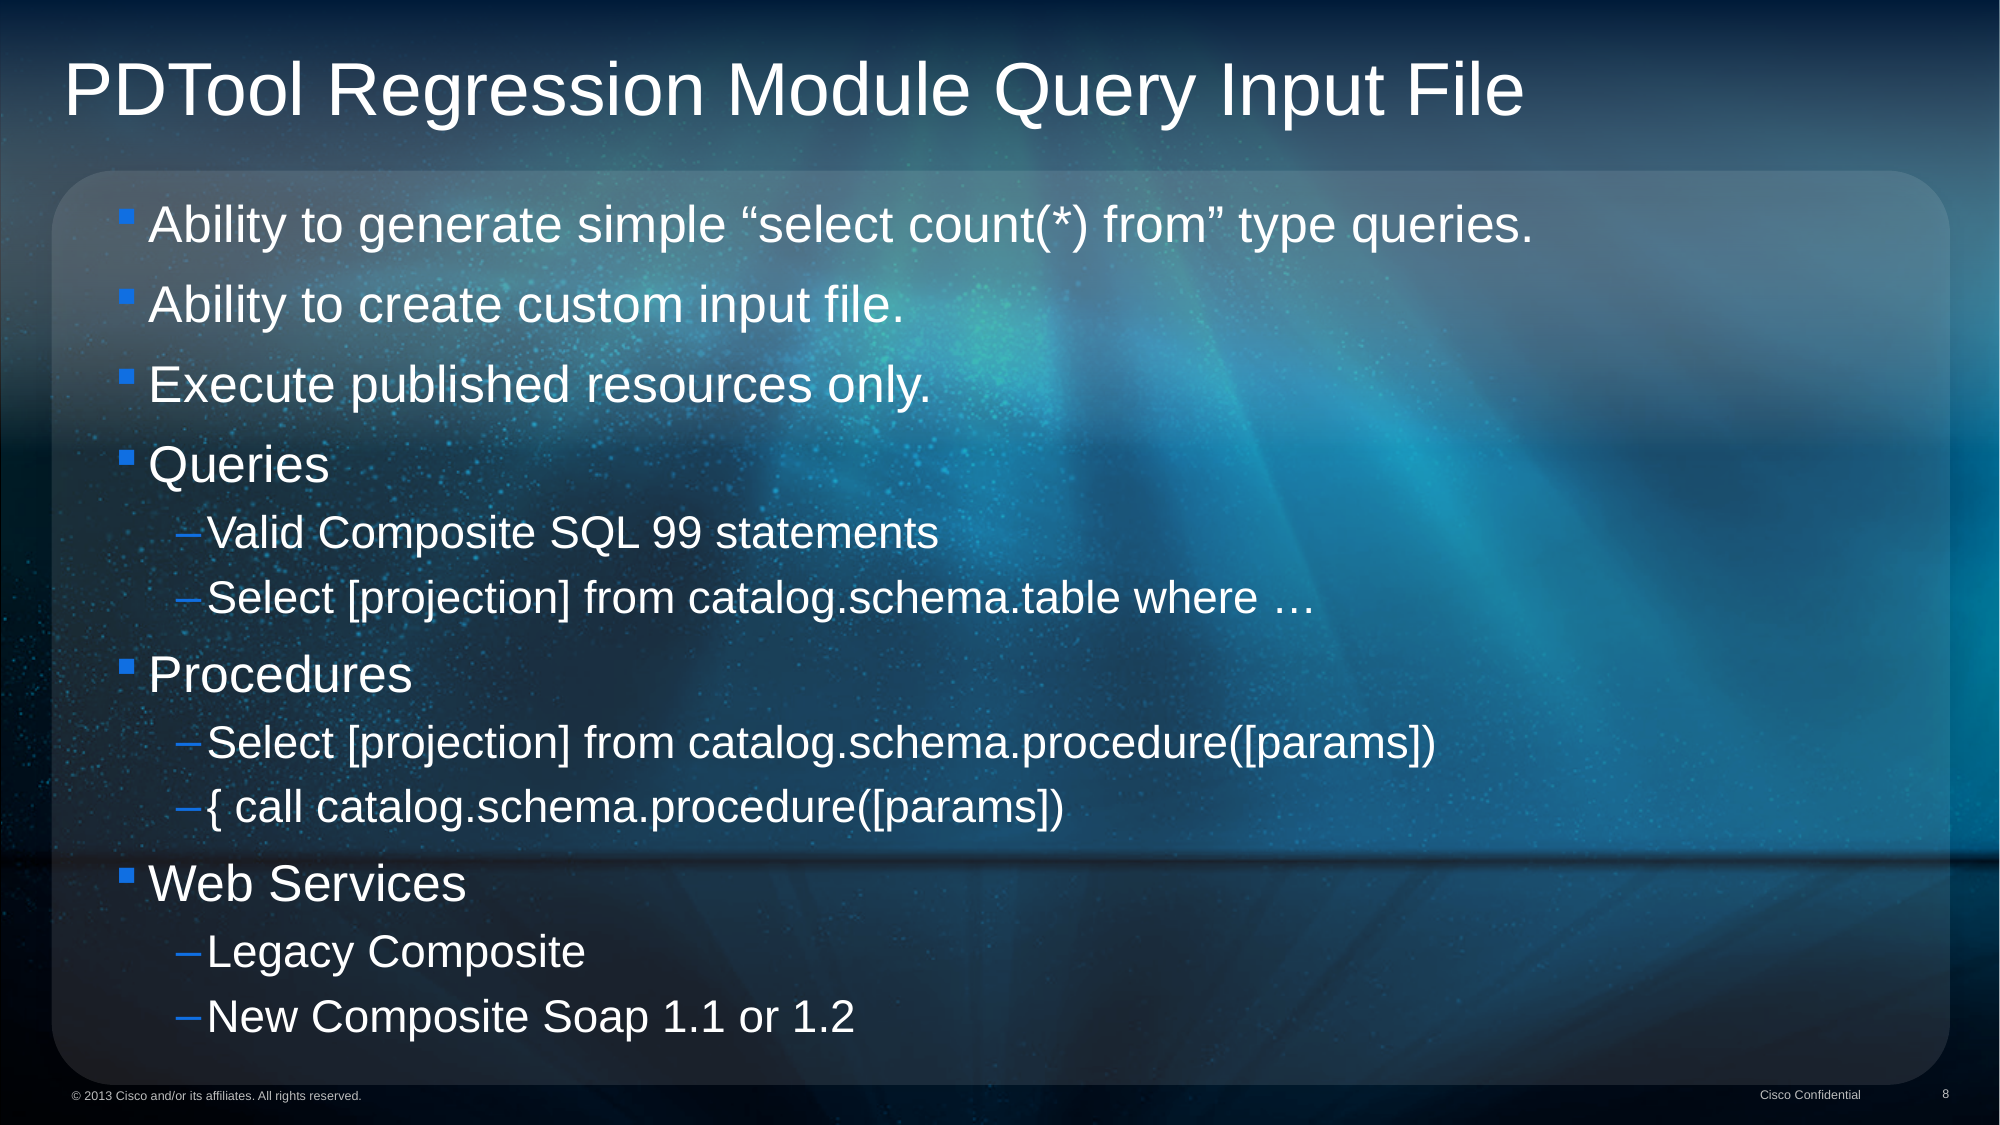

PDTool Regression Module Query Input File

Ability to generate simple “select count(*) from” type queries.
Ability to create custom input file.
Execute published resources only.
Queries
 Valid Composite SQL 99 statements
 Select [projection] from catalog.schema.table where …
Procedures
 Select [projection] from catalog.schema.procedure([params])
 { call catalog.schema.procedure([params])
Web Services
 Legacy Composite
 New Composite Soap 1.1 or 1.2